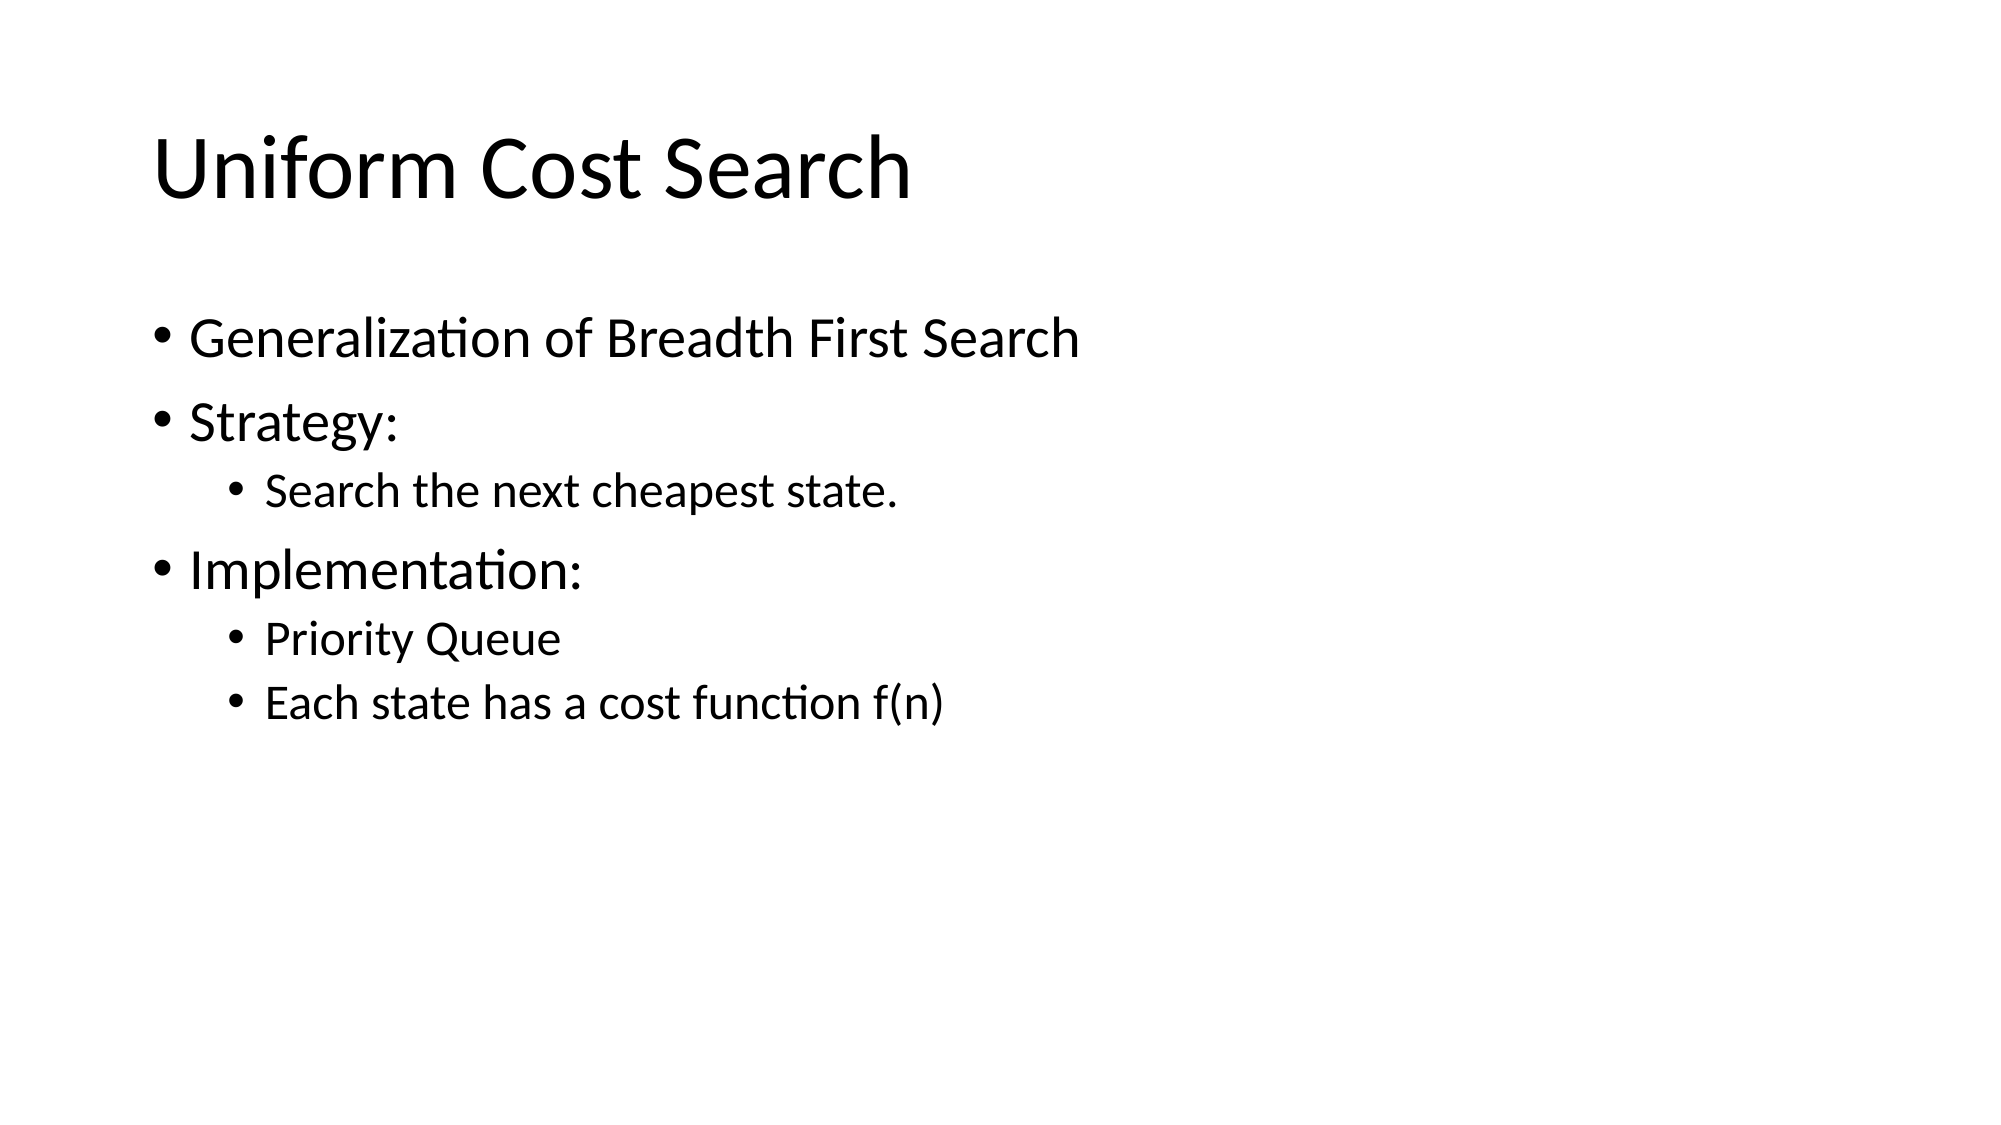

# Uniform Cost Search
Generalization of Breadth First Search
Strategy:
Search the next cheapest state.
Implementation:
Priority Queue
Each state has a cost function f(n)